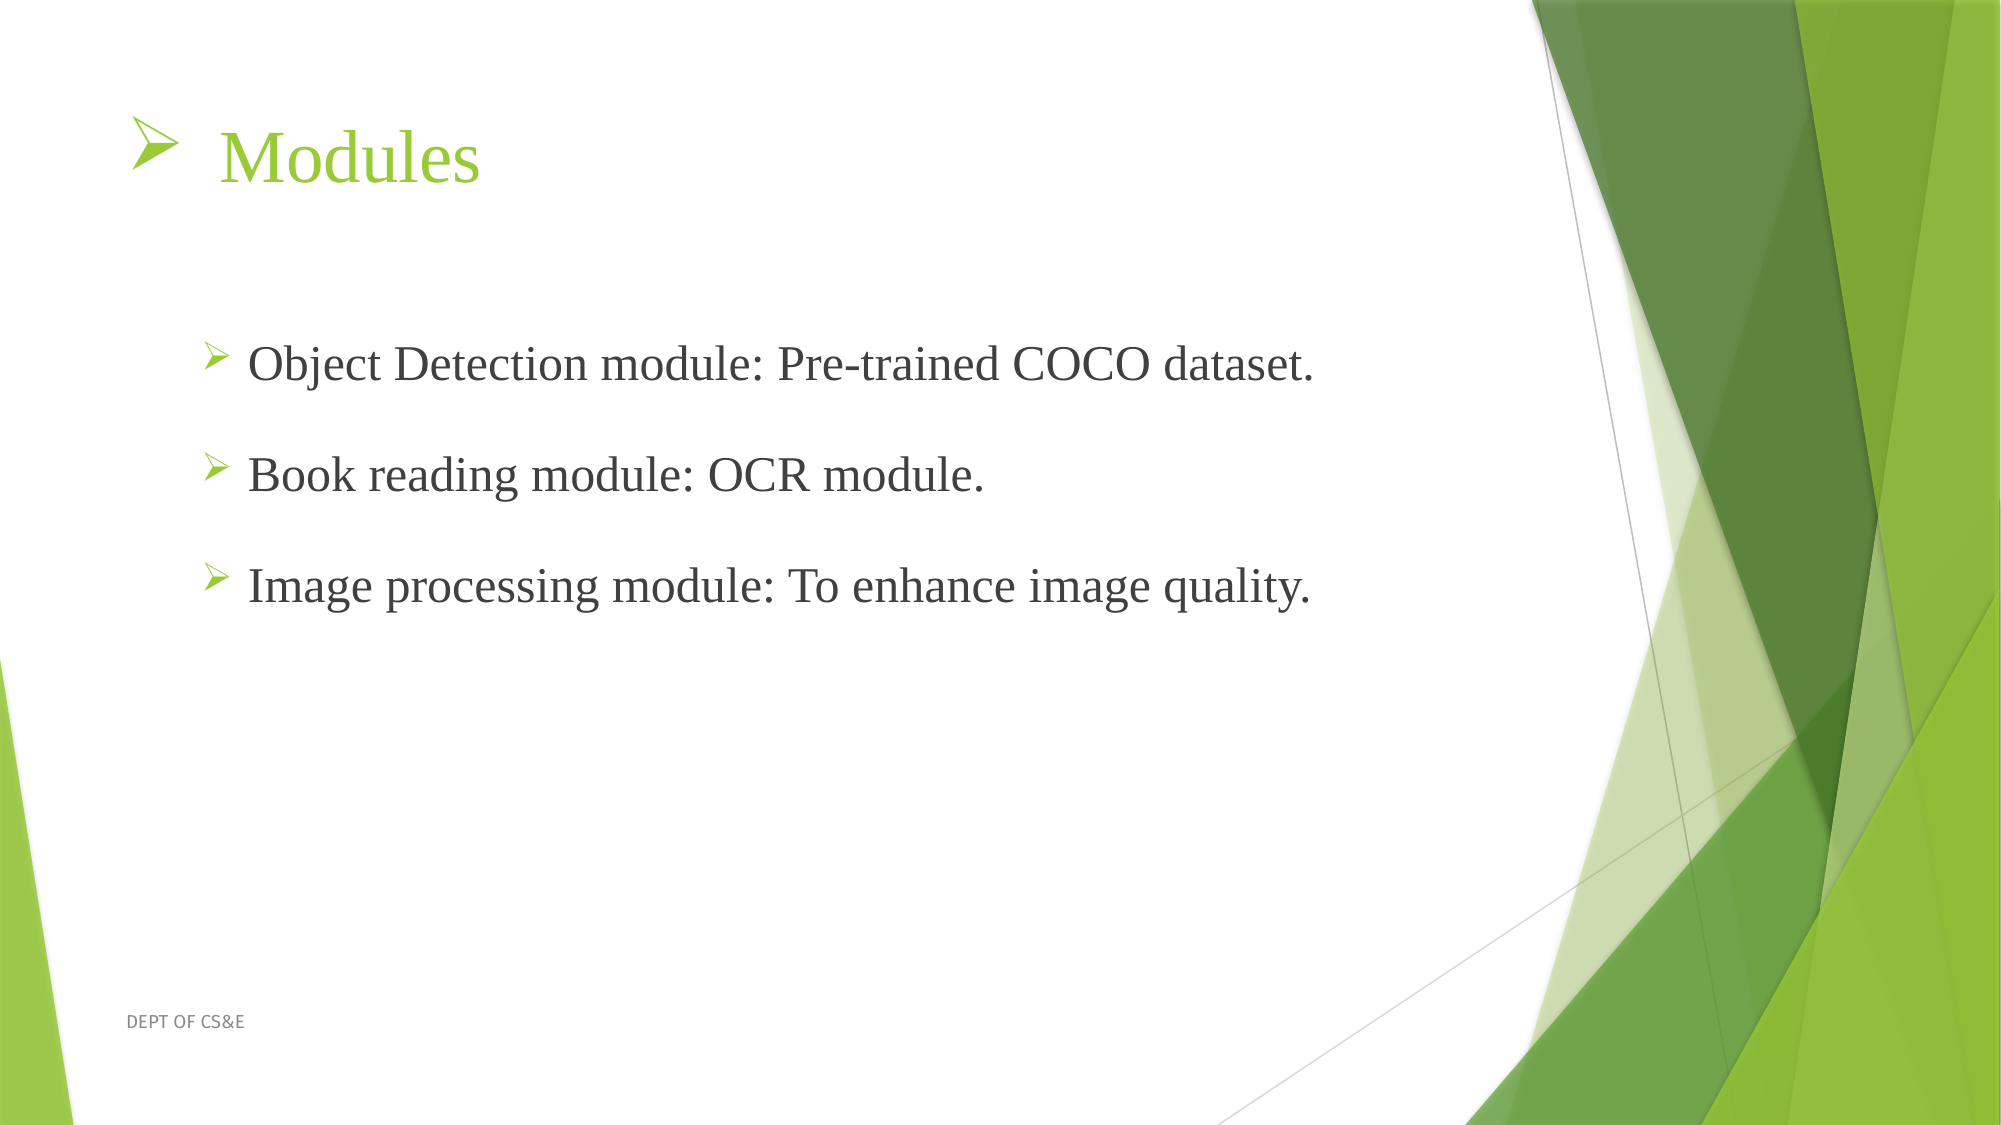

# Modules
Object Detection module: Pre-trained COCO dataset.
Book reading module: OCR module.
Image processing module: To enhance image quality.

DEPT OF CS&E